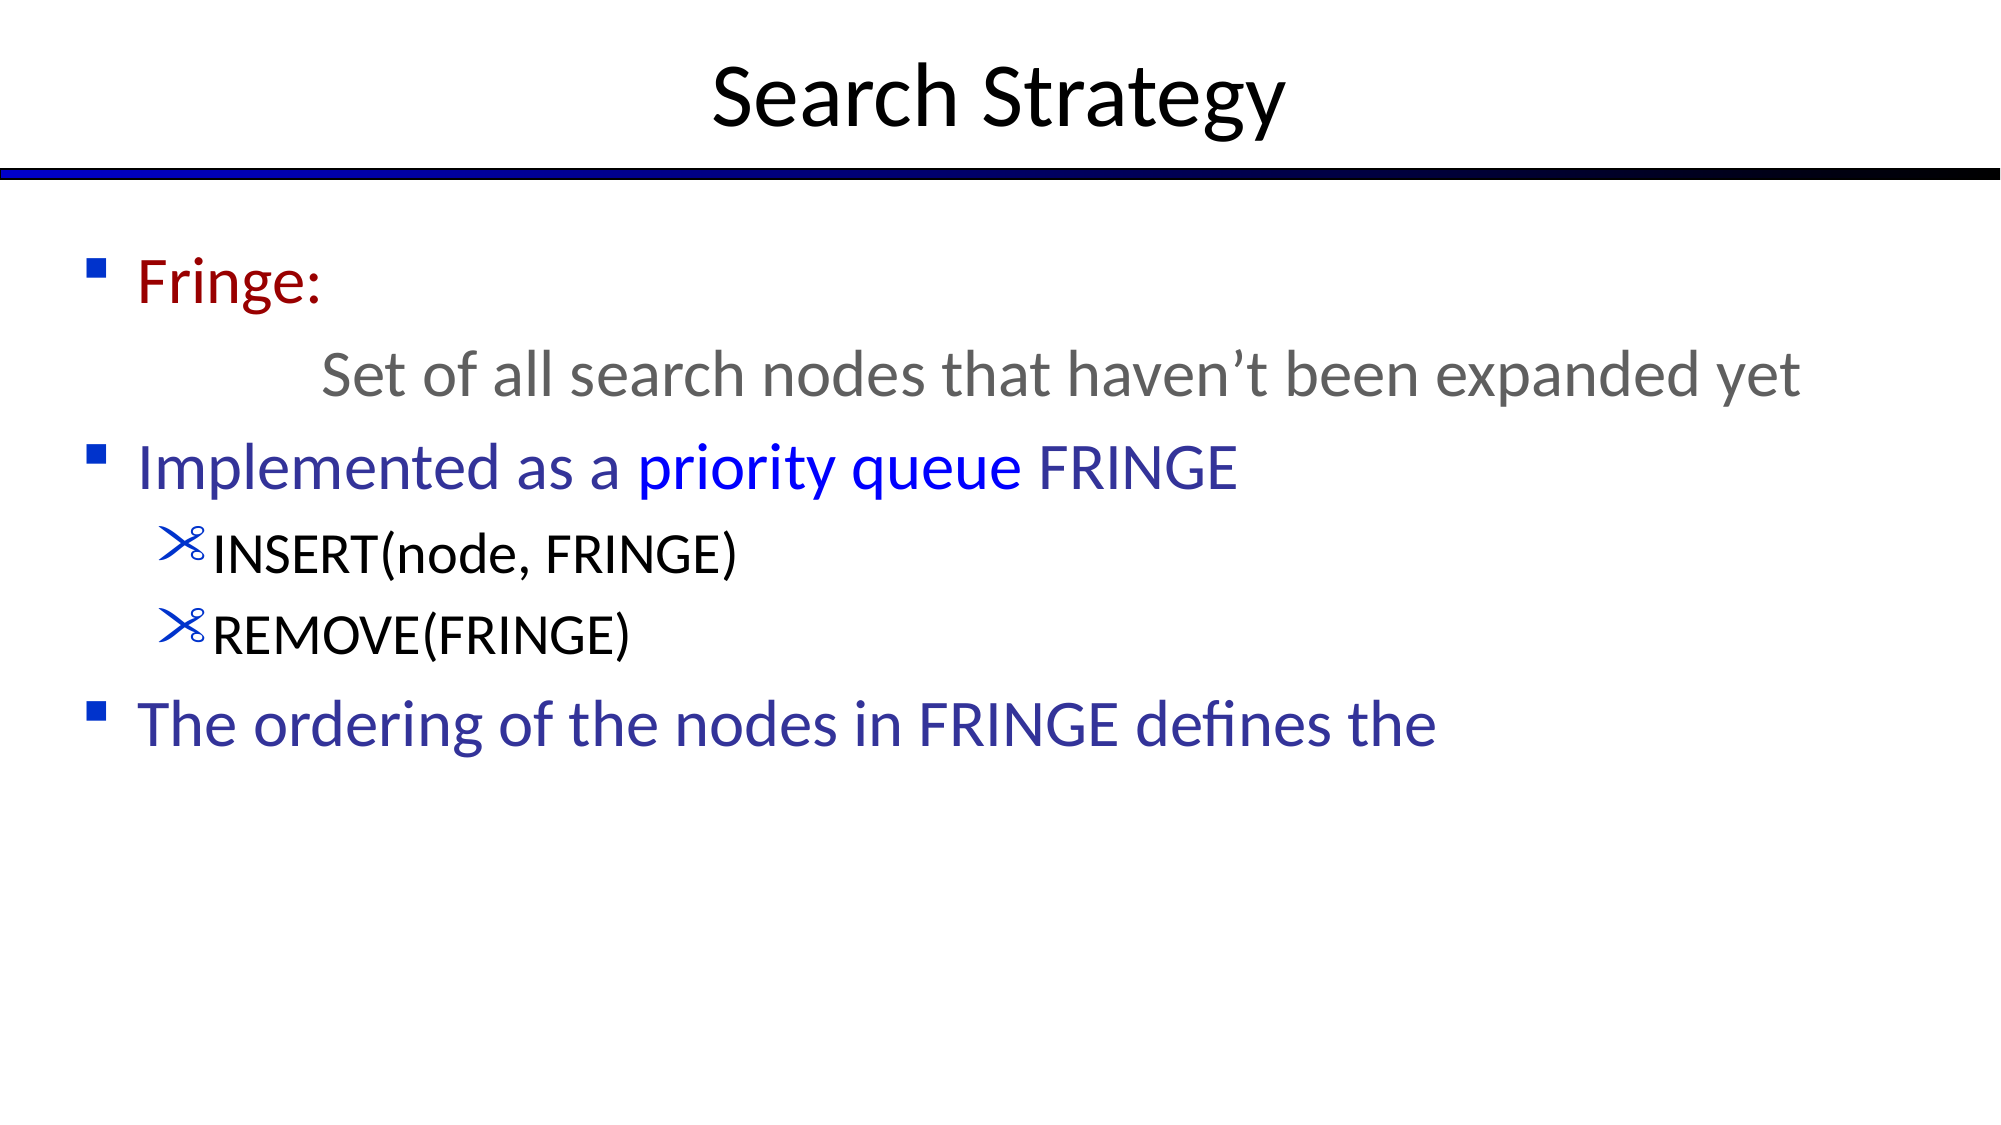

Search Strategy
Fringe:
                Set of all search nodes that haven’t been expanded yet
Implemented as a priority queue FRINGE
INSERT(node, FRINGE)
REMOVE(FRINGE)
The ordering of the nodes in FRINGE defines the